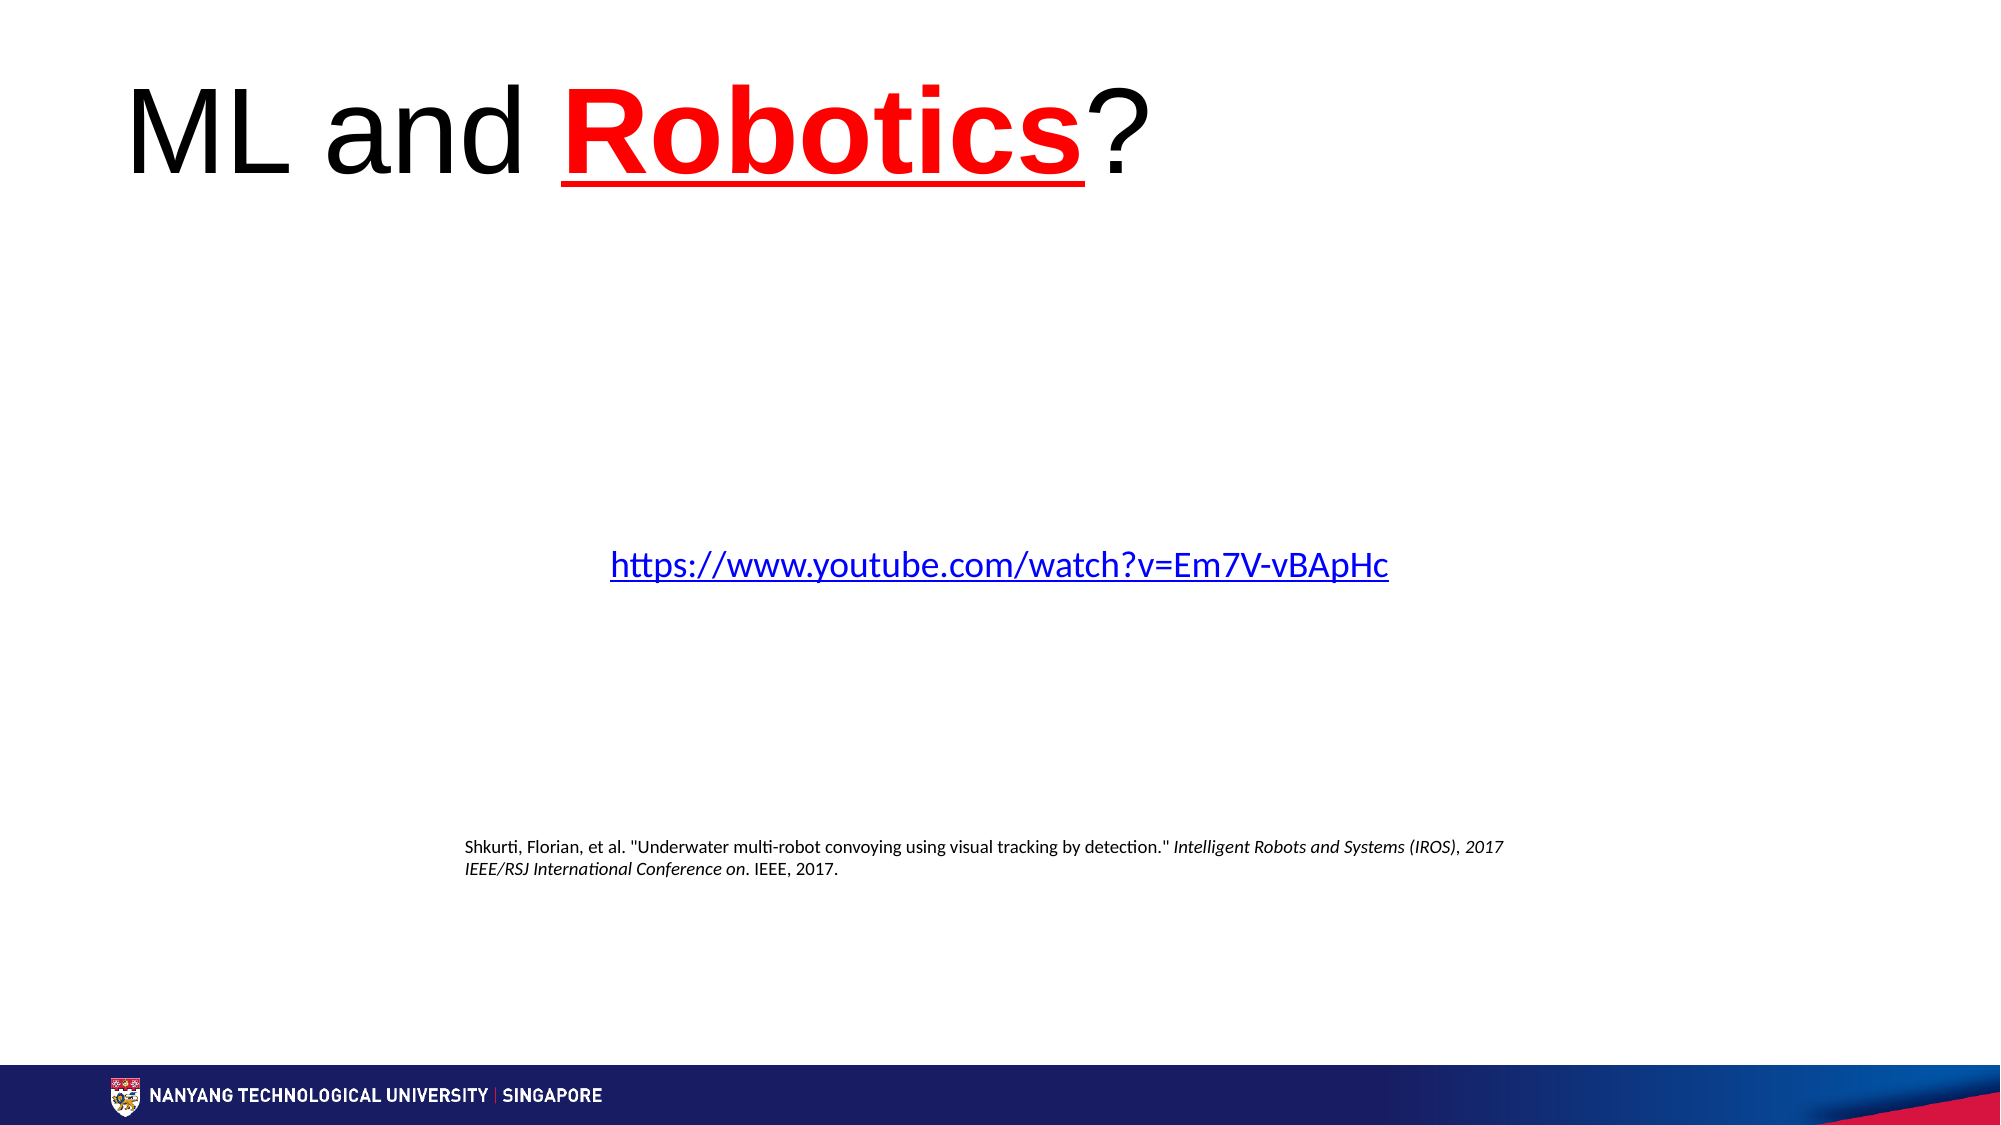

# ML and Robotics?
https://www.youtube.com/watch?v=Em7V-vBApHc
Shkurti, Florian, et al. "Underwater multi-robot convoying using visual tracking by detection." Intelligent Robots and Systems (IROS), 2017
IEEE/RSJ International Conference on. IEEE, 2017.